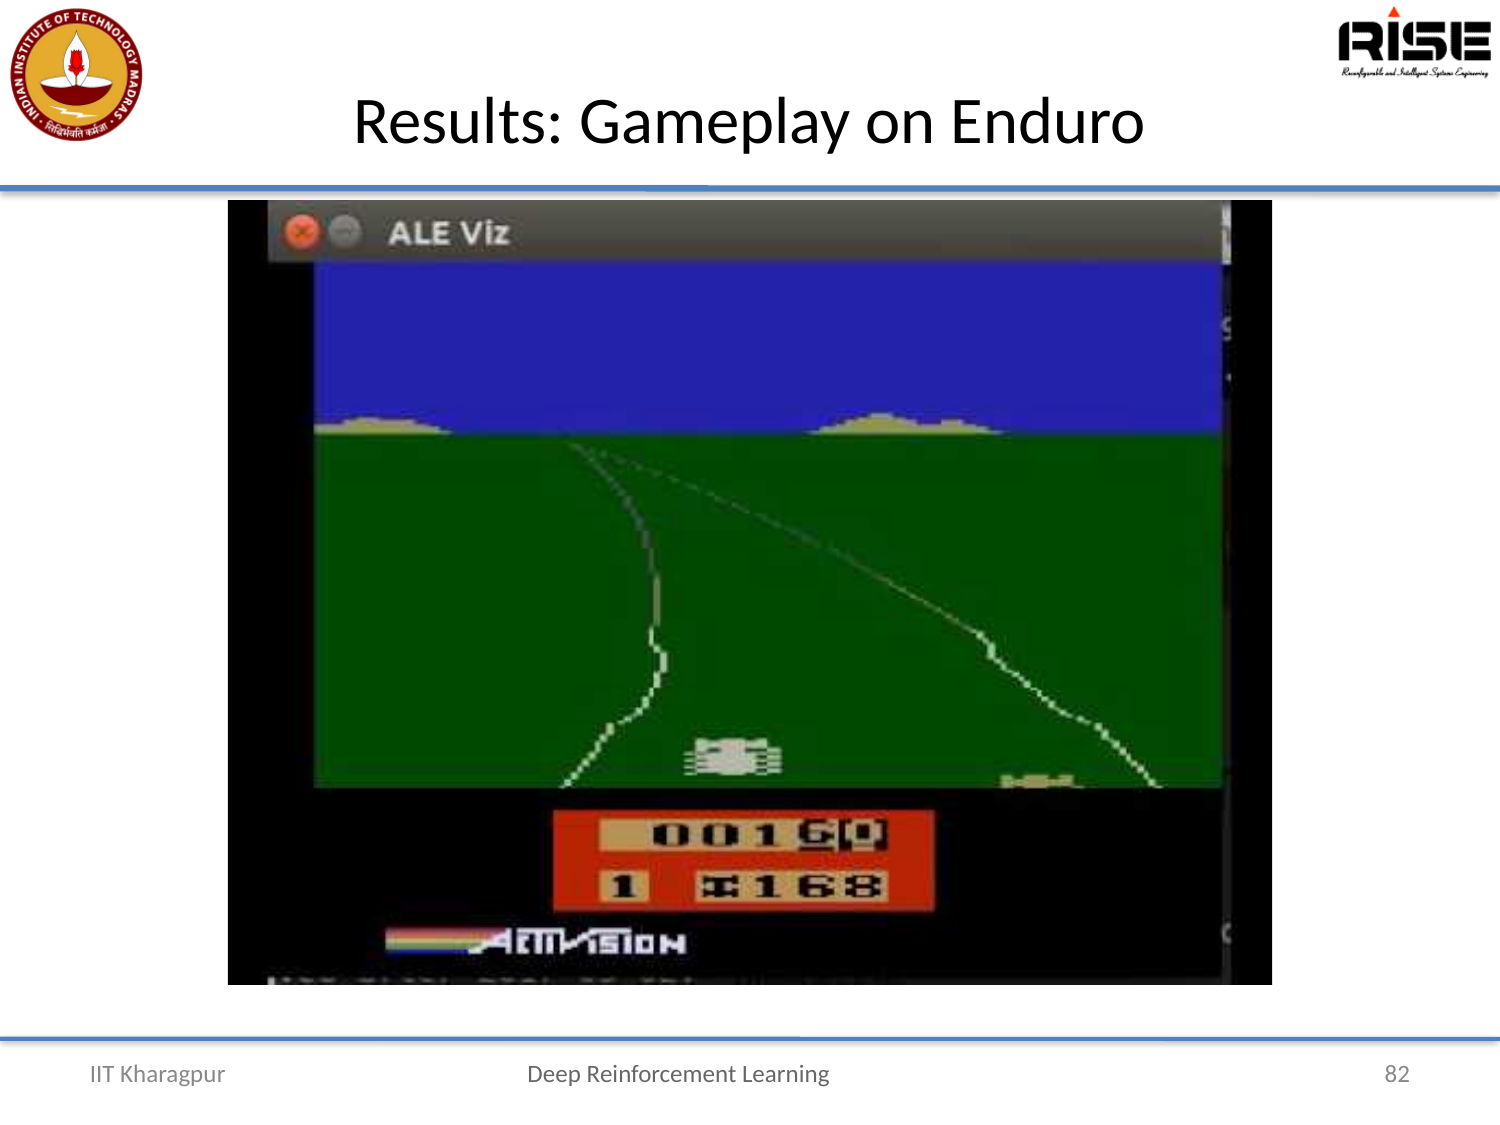

# Results: Gameplay on Enduro

IIT Kharagpur
Deep Reinforcement Learning
82